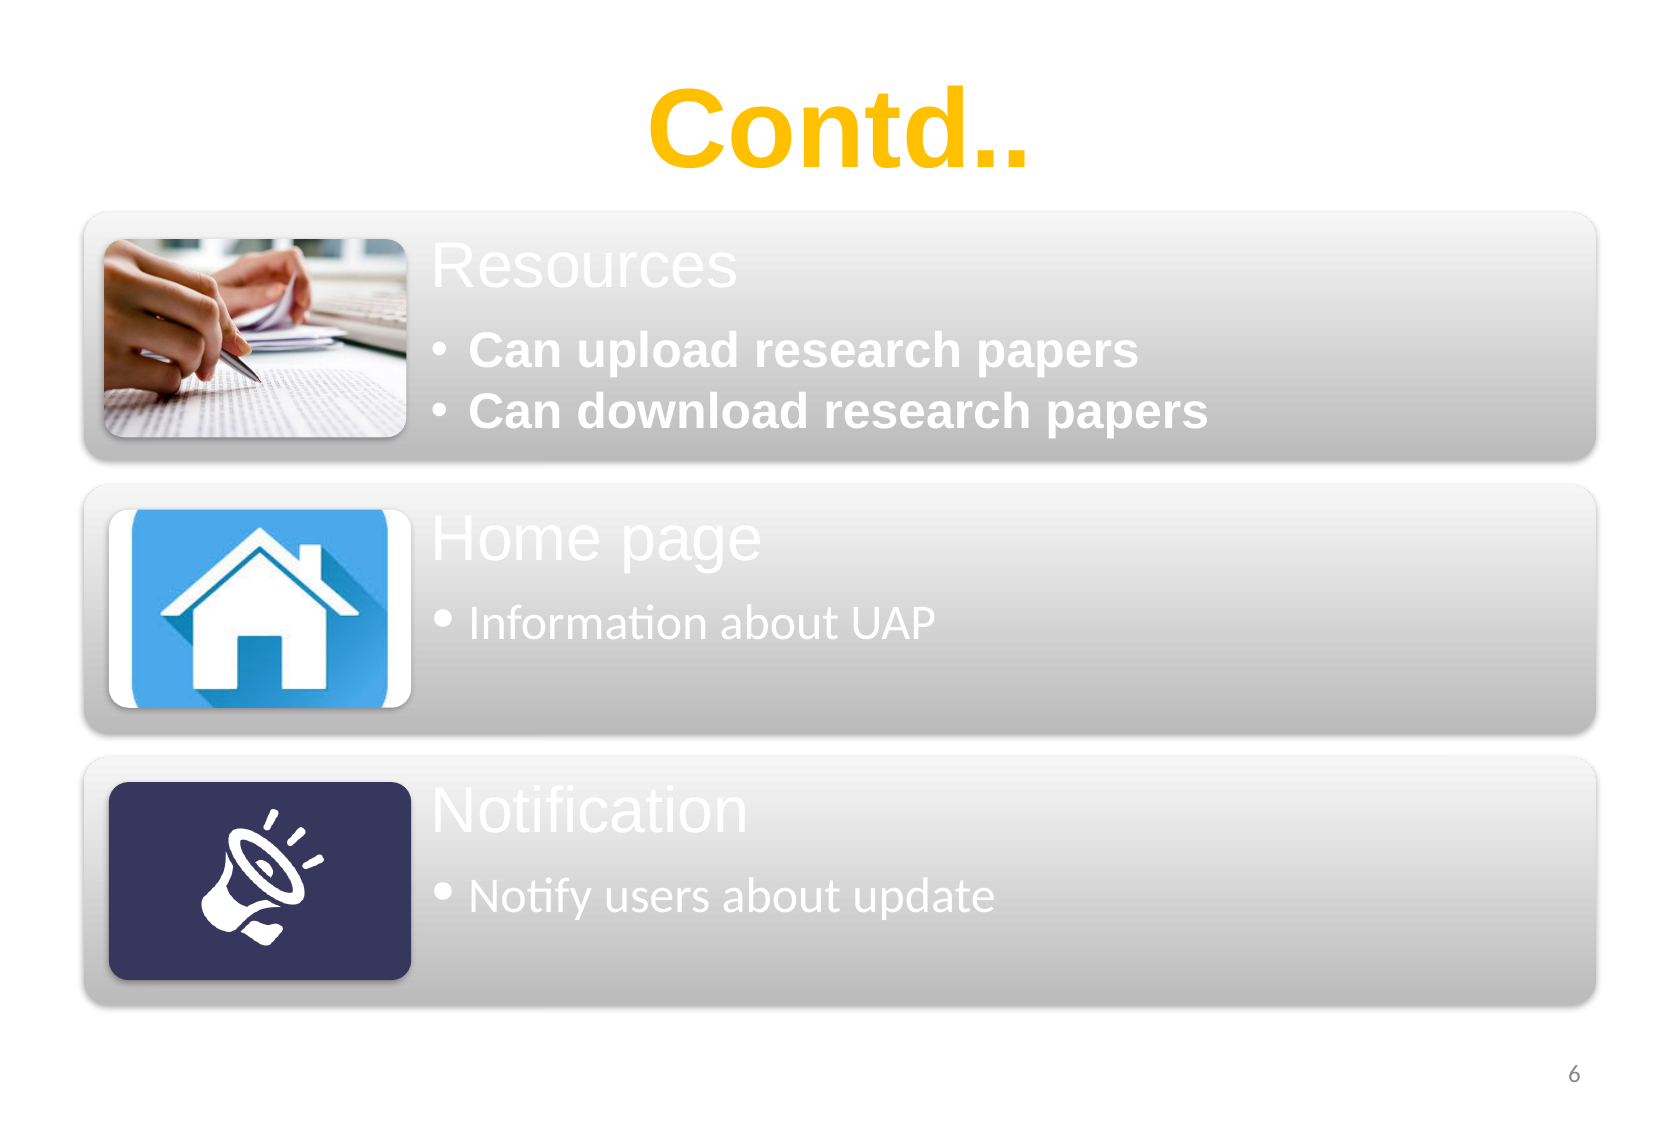

# Contd..

Resources
Can upload research papers
Can download research papers

Home page
Information about UAP

Notification
Notify users about update

6